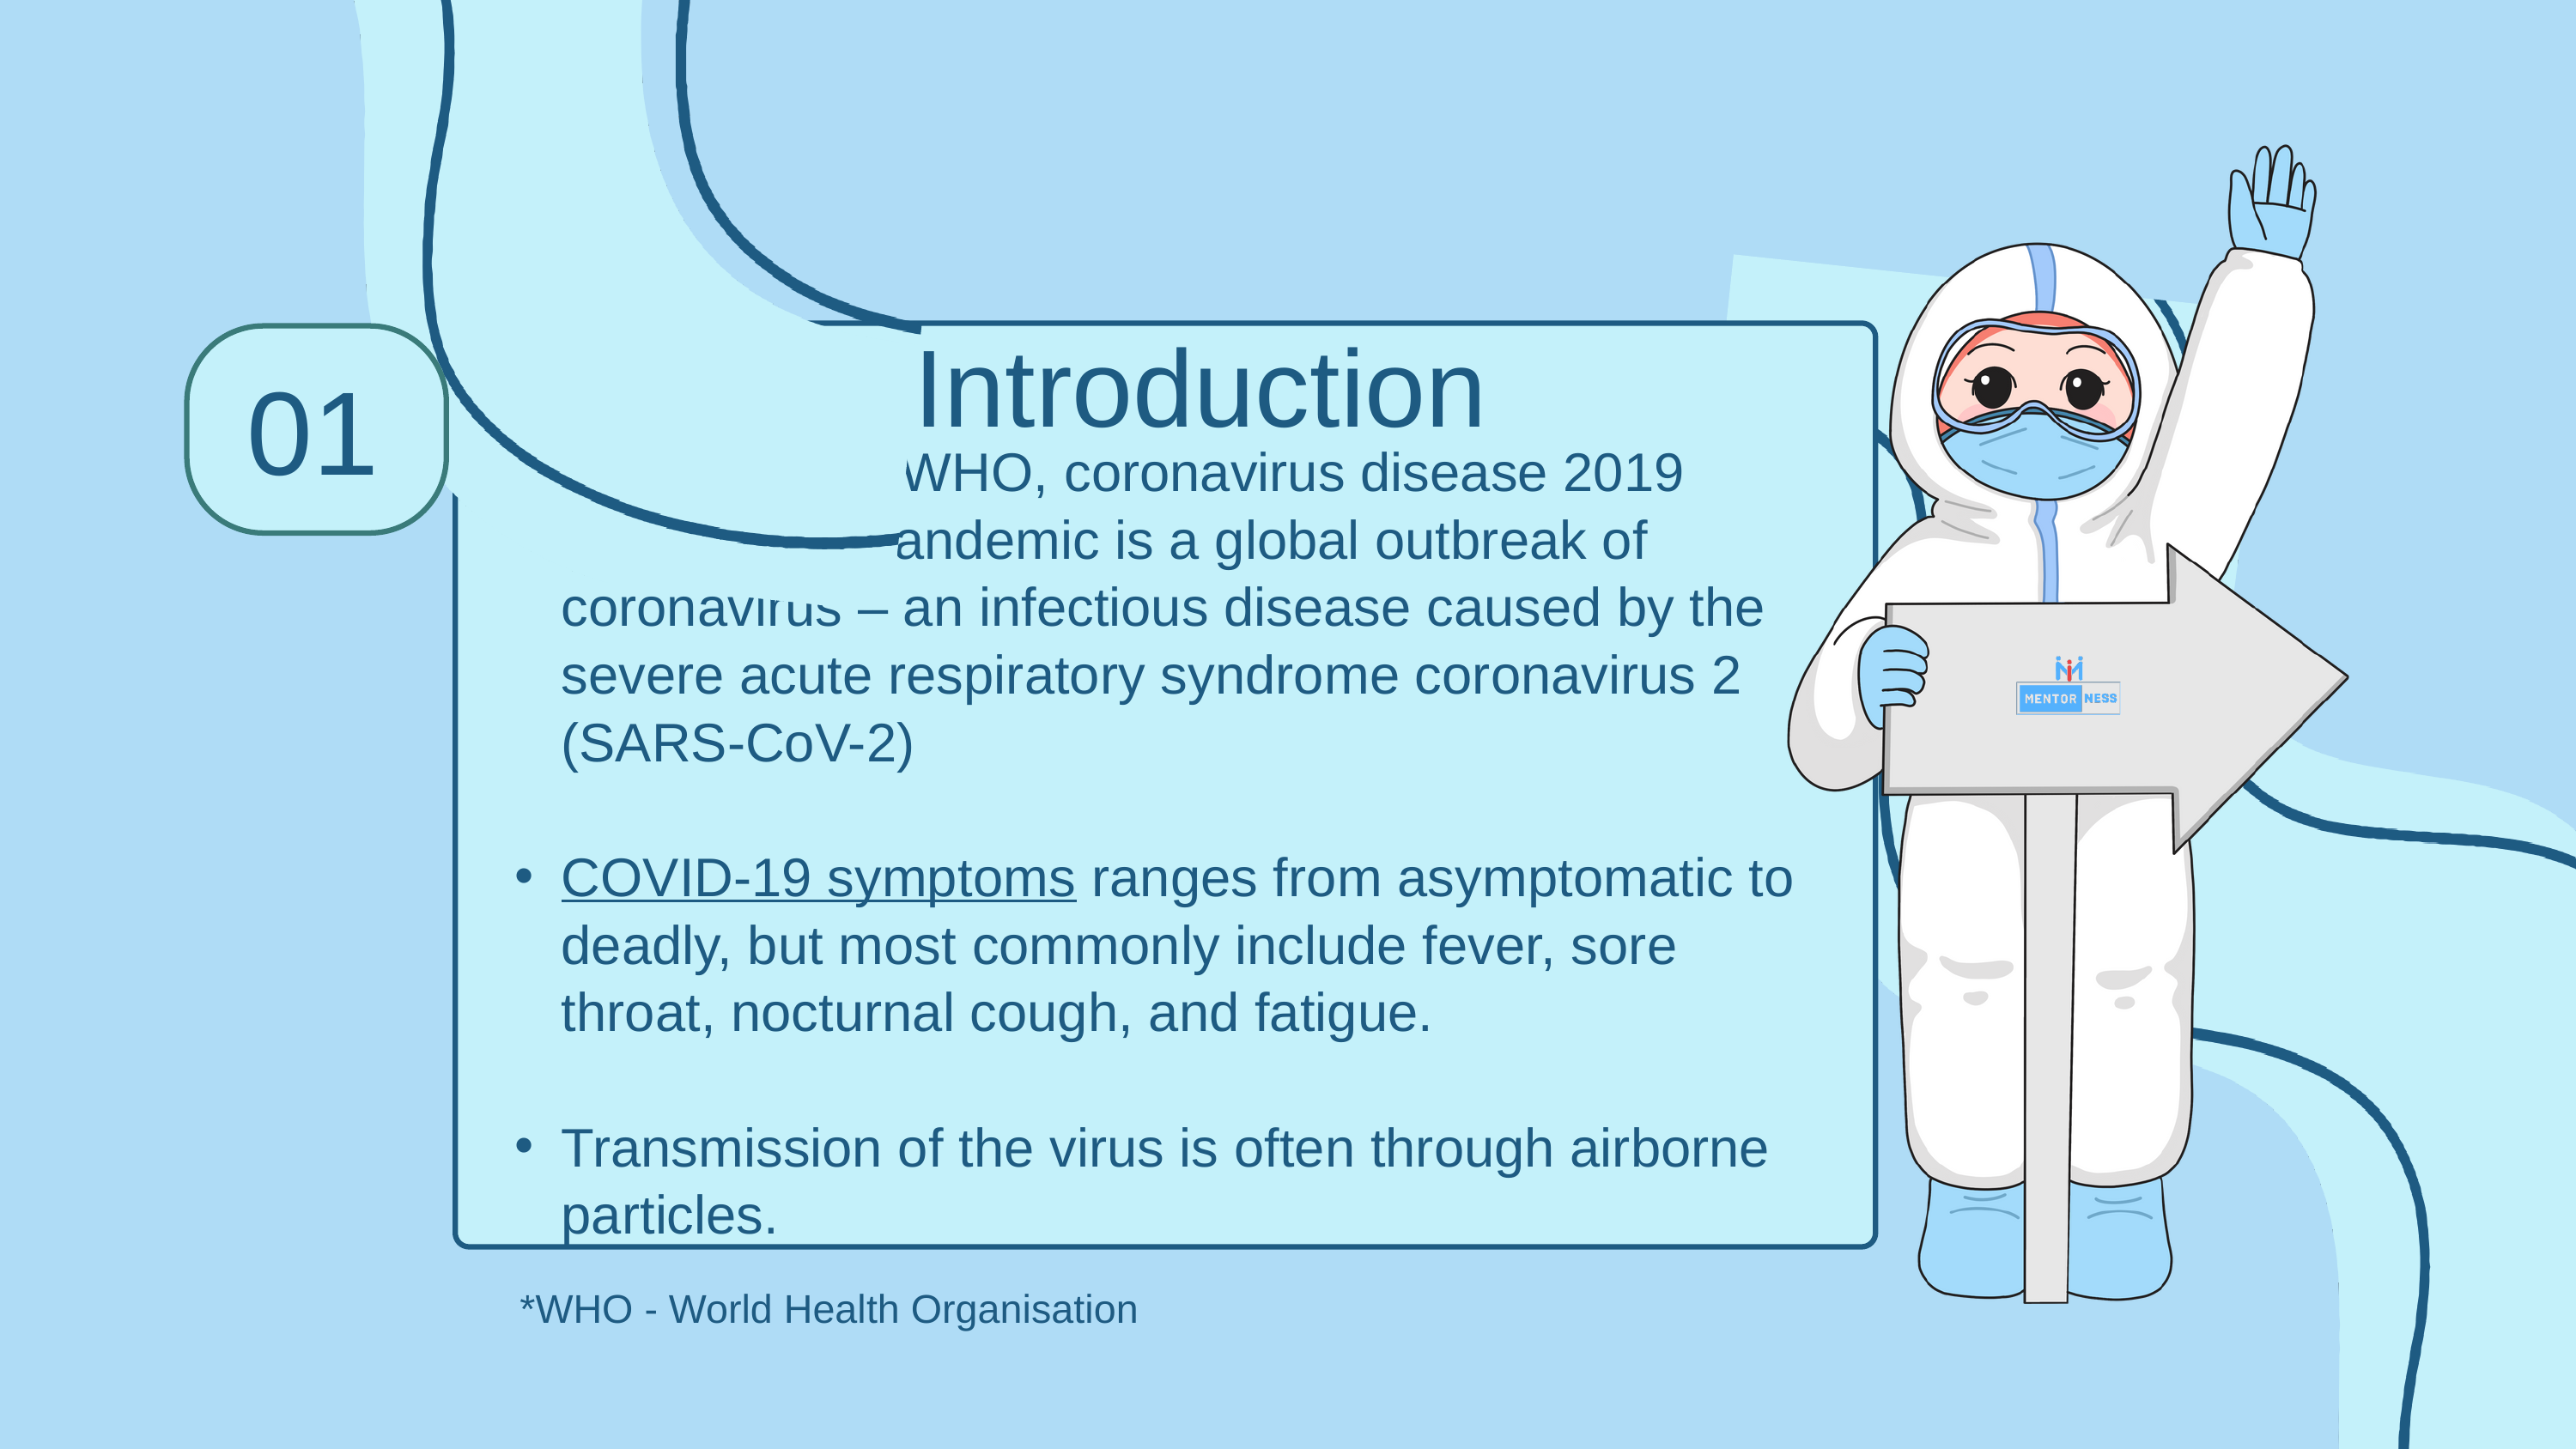

Introduction

01

According to *WHO, coronavirus disease 2019 (COVID-19) pandemic is a global outbreak of coronavirus – an infectious disease caused by the severe acute respiratory syndrome coronavirus 2 (SARS-CoV-2)

COVID-19 symptoms ranges from asymptomatic to deadly, but most commonly include fever, sore throat, nocturnal cough, and fatigue.

Transmission of the virus is often through airborne particles.

*WHO - World Health Organisation